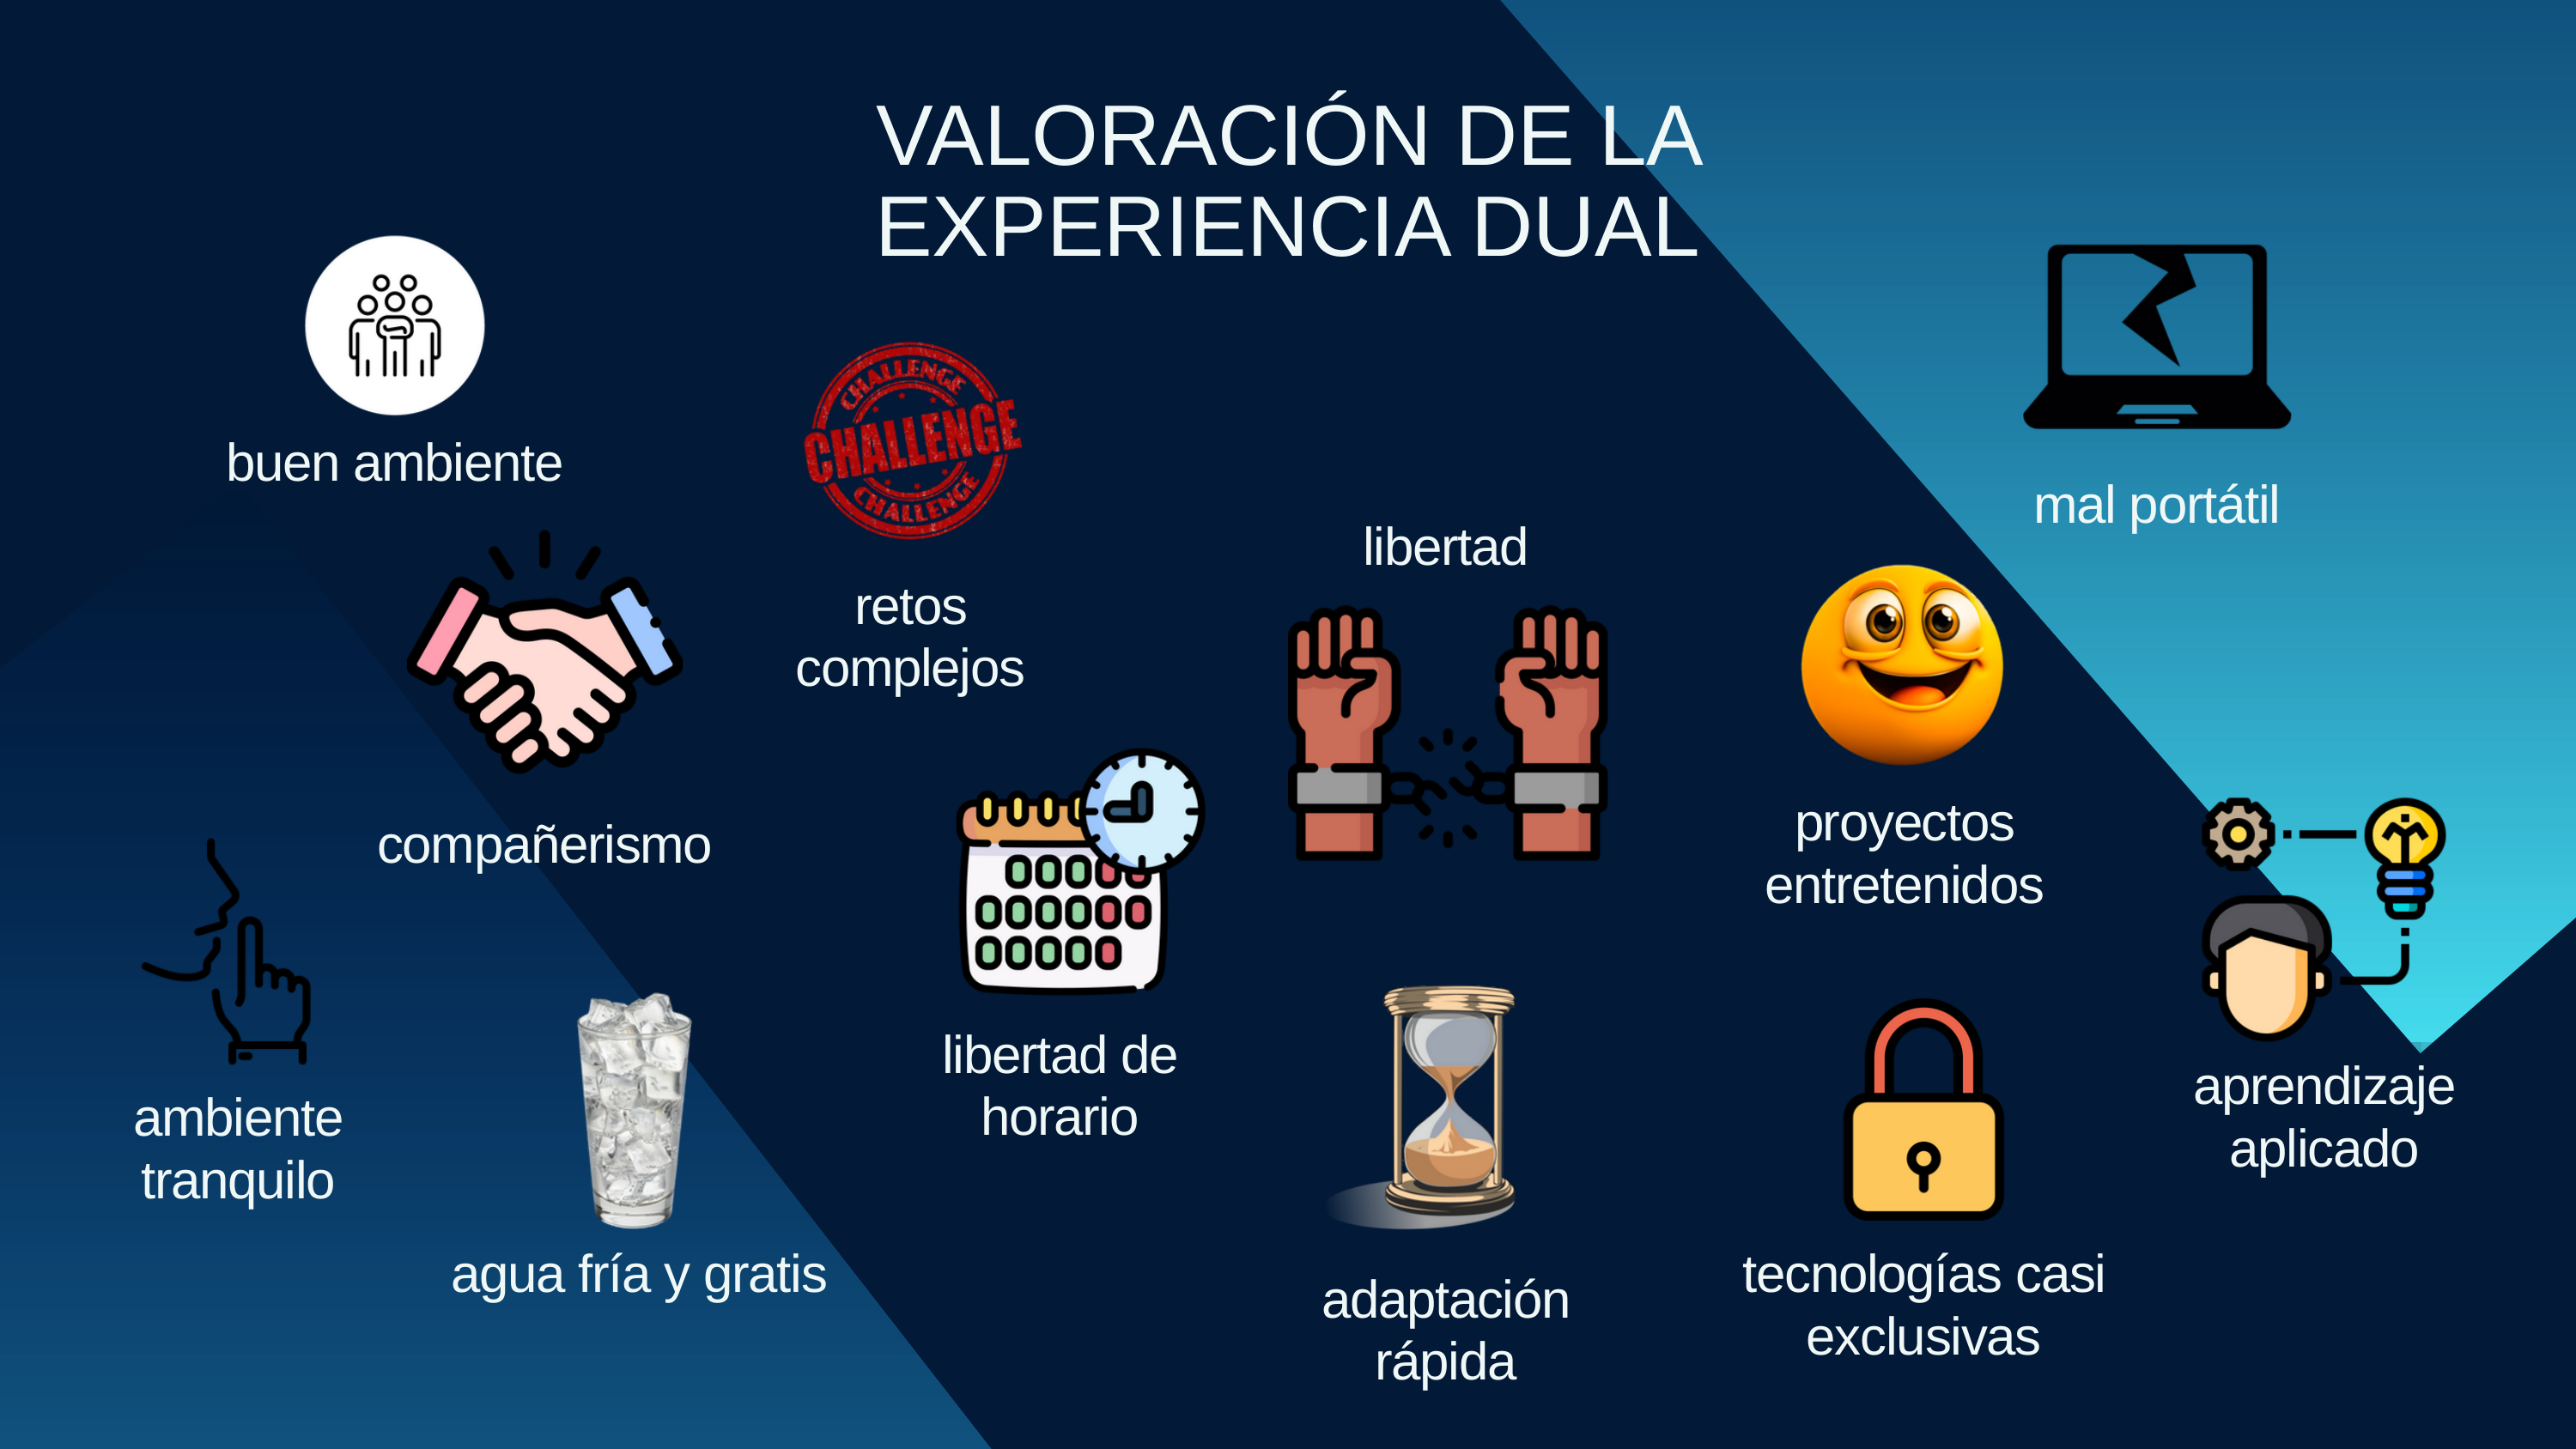

VALORACIÓN DE LA EXPERIENCIA DUAL

buen ambiente
mal portátil
libertad

retos complejos

proyectos entretenidos

compañerismo

libertad de horario
aprendizaje aplicado
ambiente tranquilo
agua fría y gratis
tecnologías casi exclusivas
adaptación rápida